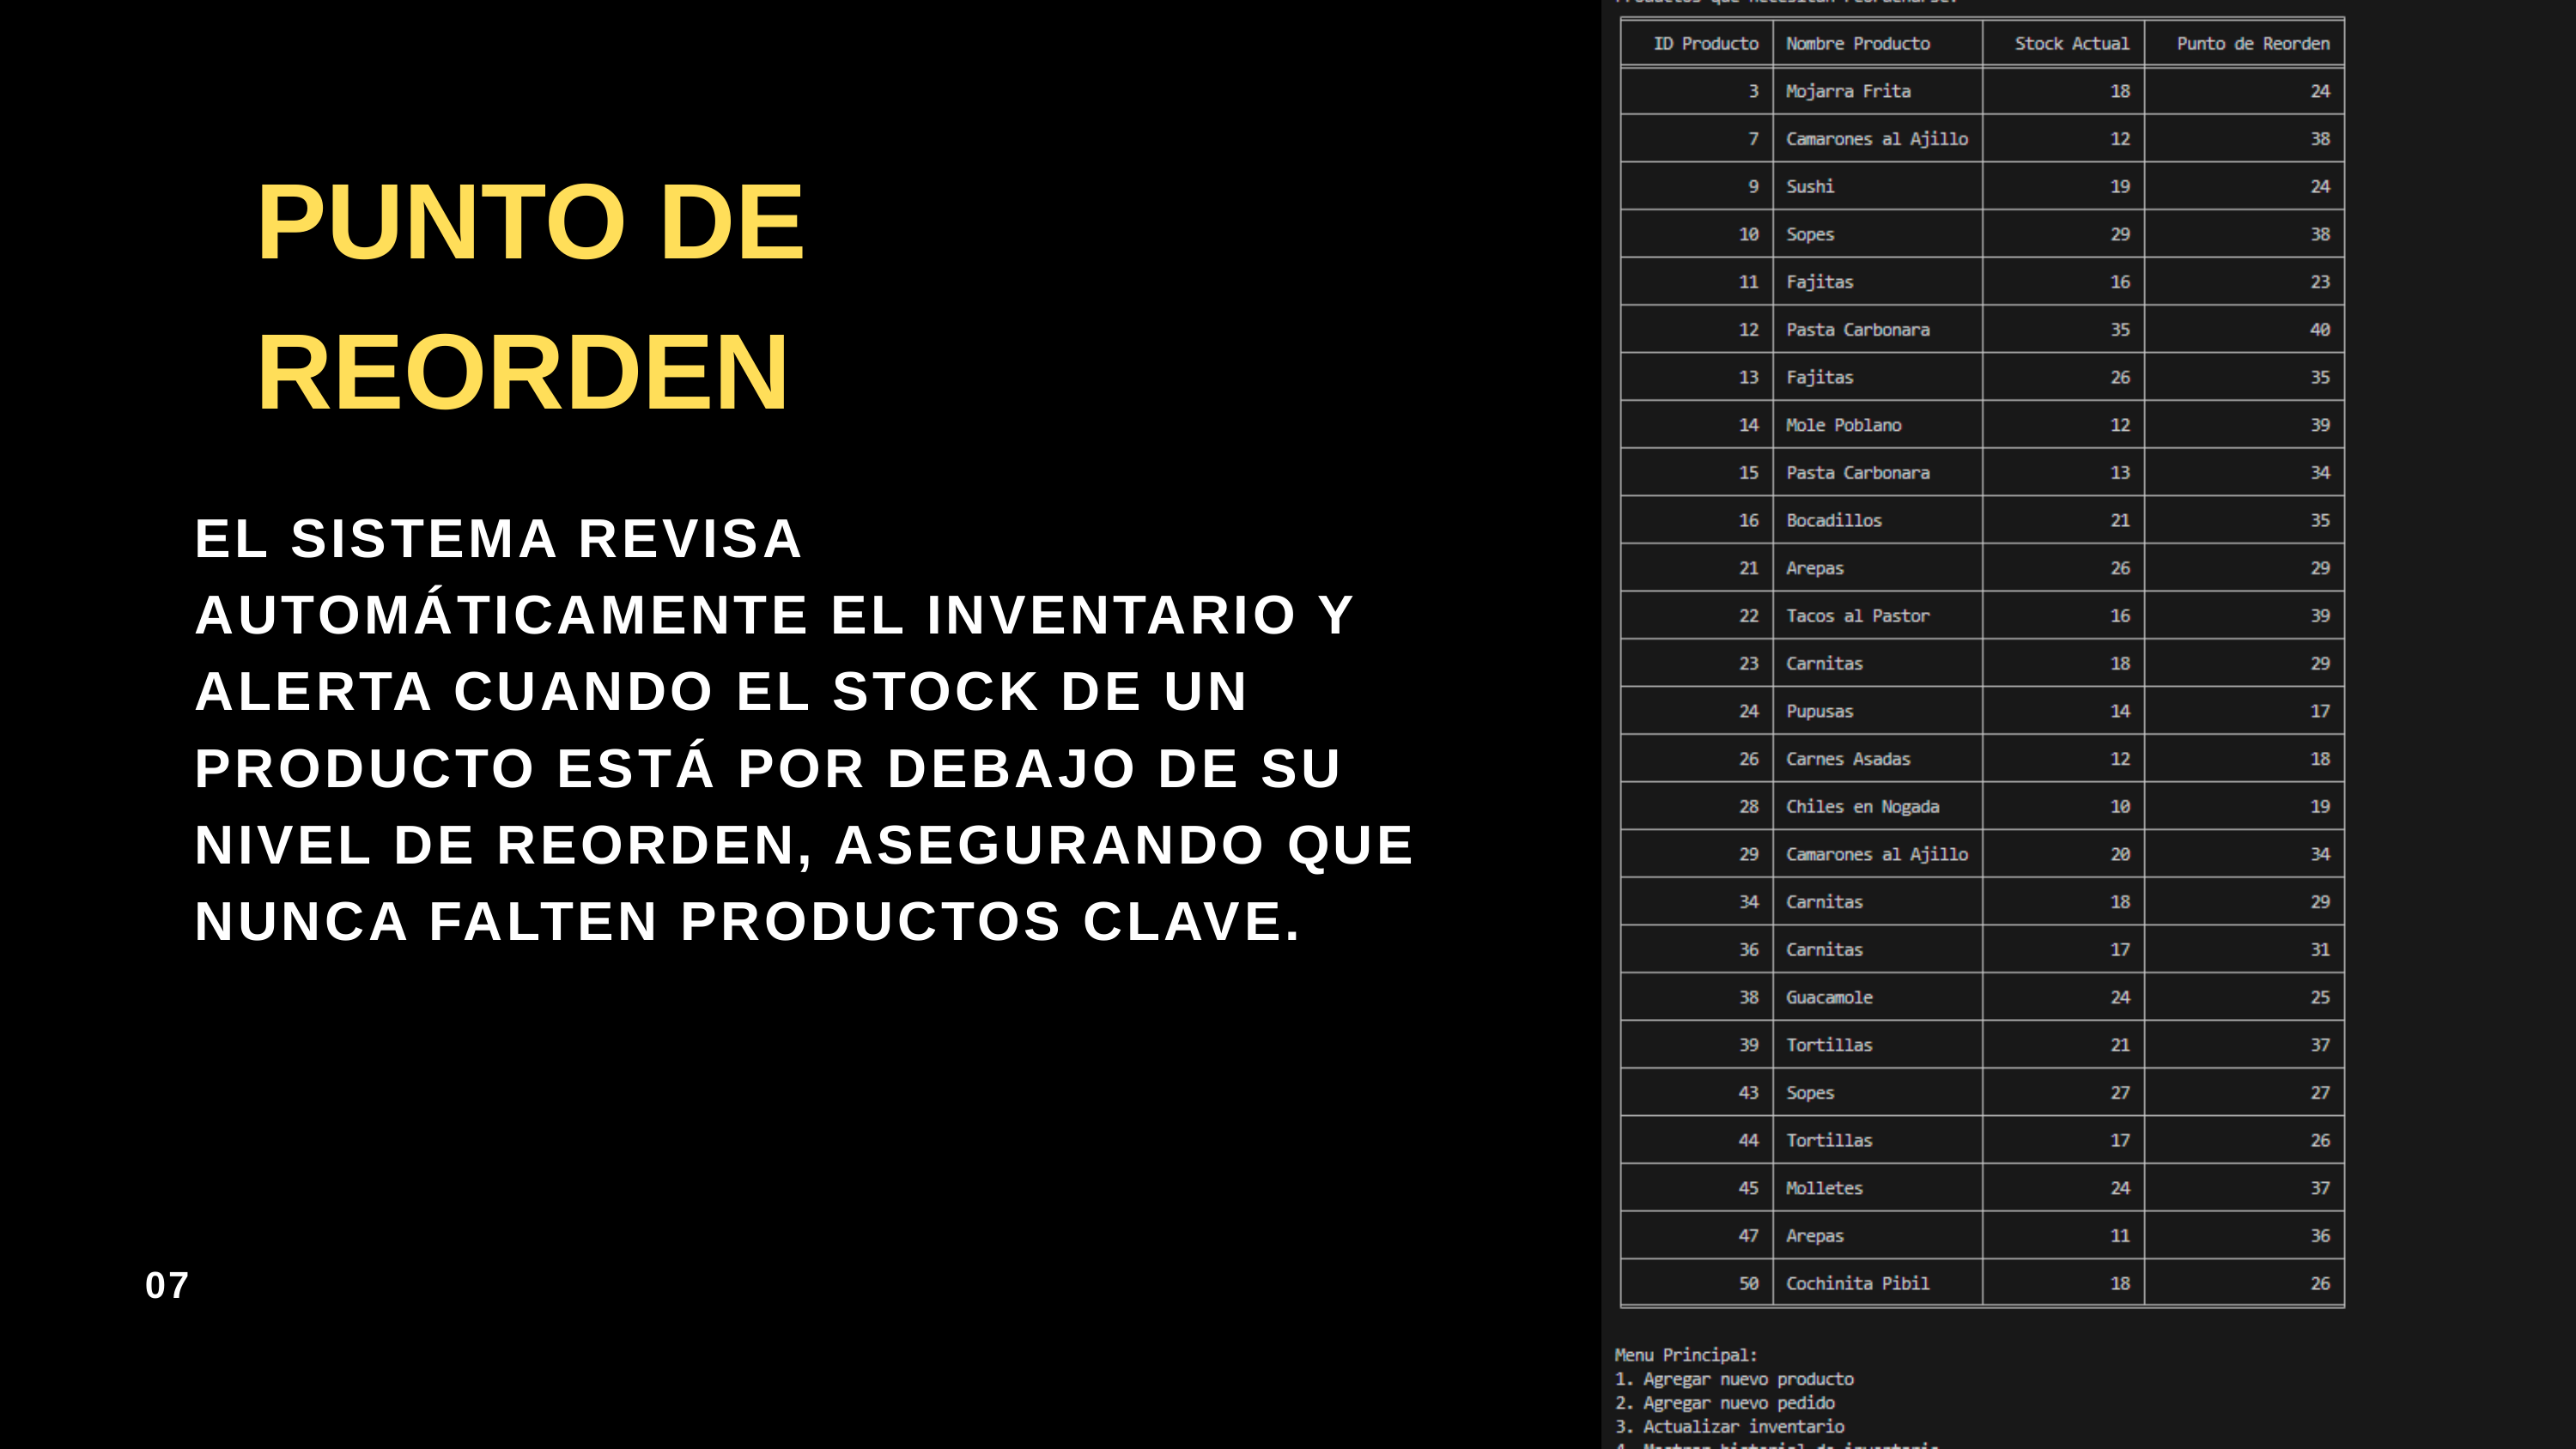

PUNTO DE REORDEN
EL SISTEMA REVISA AUTOMÁTICAMENTE EL INVENTARIO Y ALERTA CUANDO EL STOCK DE UN PRODUCTO ESTÁ POR DEBAJO DE SU NIVEL DE REORDEN, ASEGURANDO QUE NUNCA FALTEN PRODUCTOS CLAVE.
07